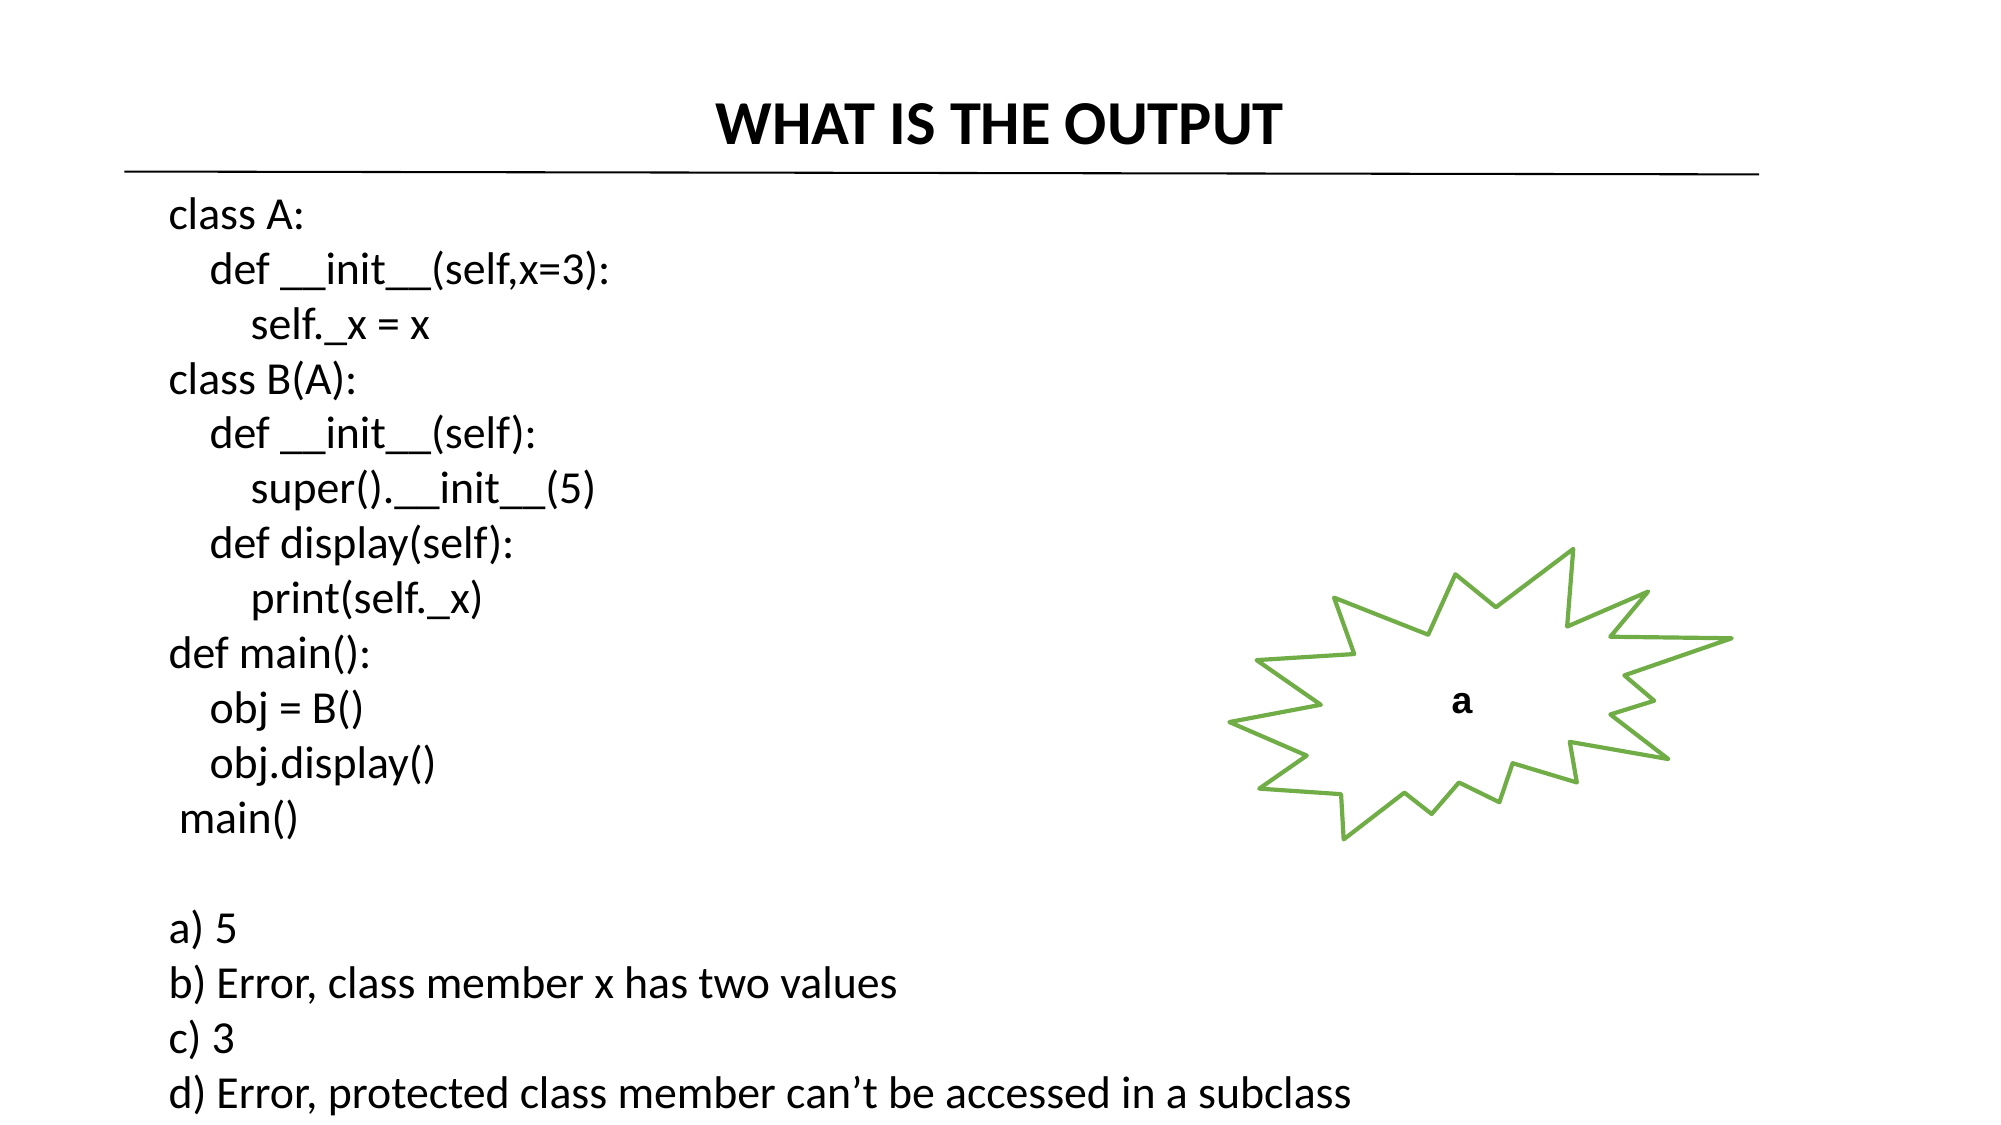

WHAT IS THE OUTPUT
class A:
    def __init__(self,x=3):
        self._x = x
class B(A):
    def __init__(self):
        super().__init__(5)
    def display(self):
        print(self._x)
def main():
    obj = B()
    obj.display()
 main()

a) 5
b) Error, class member x has two values
c) 3
d) Error, protected class member can’t be accessed in a subclass
a